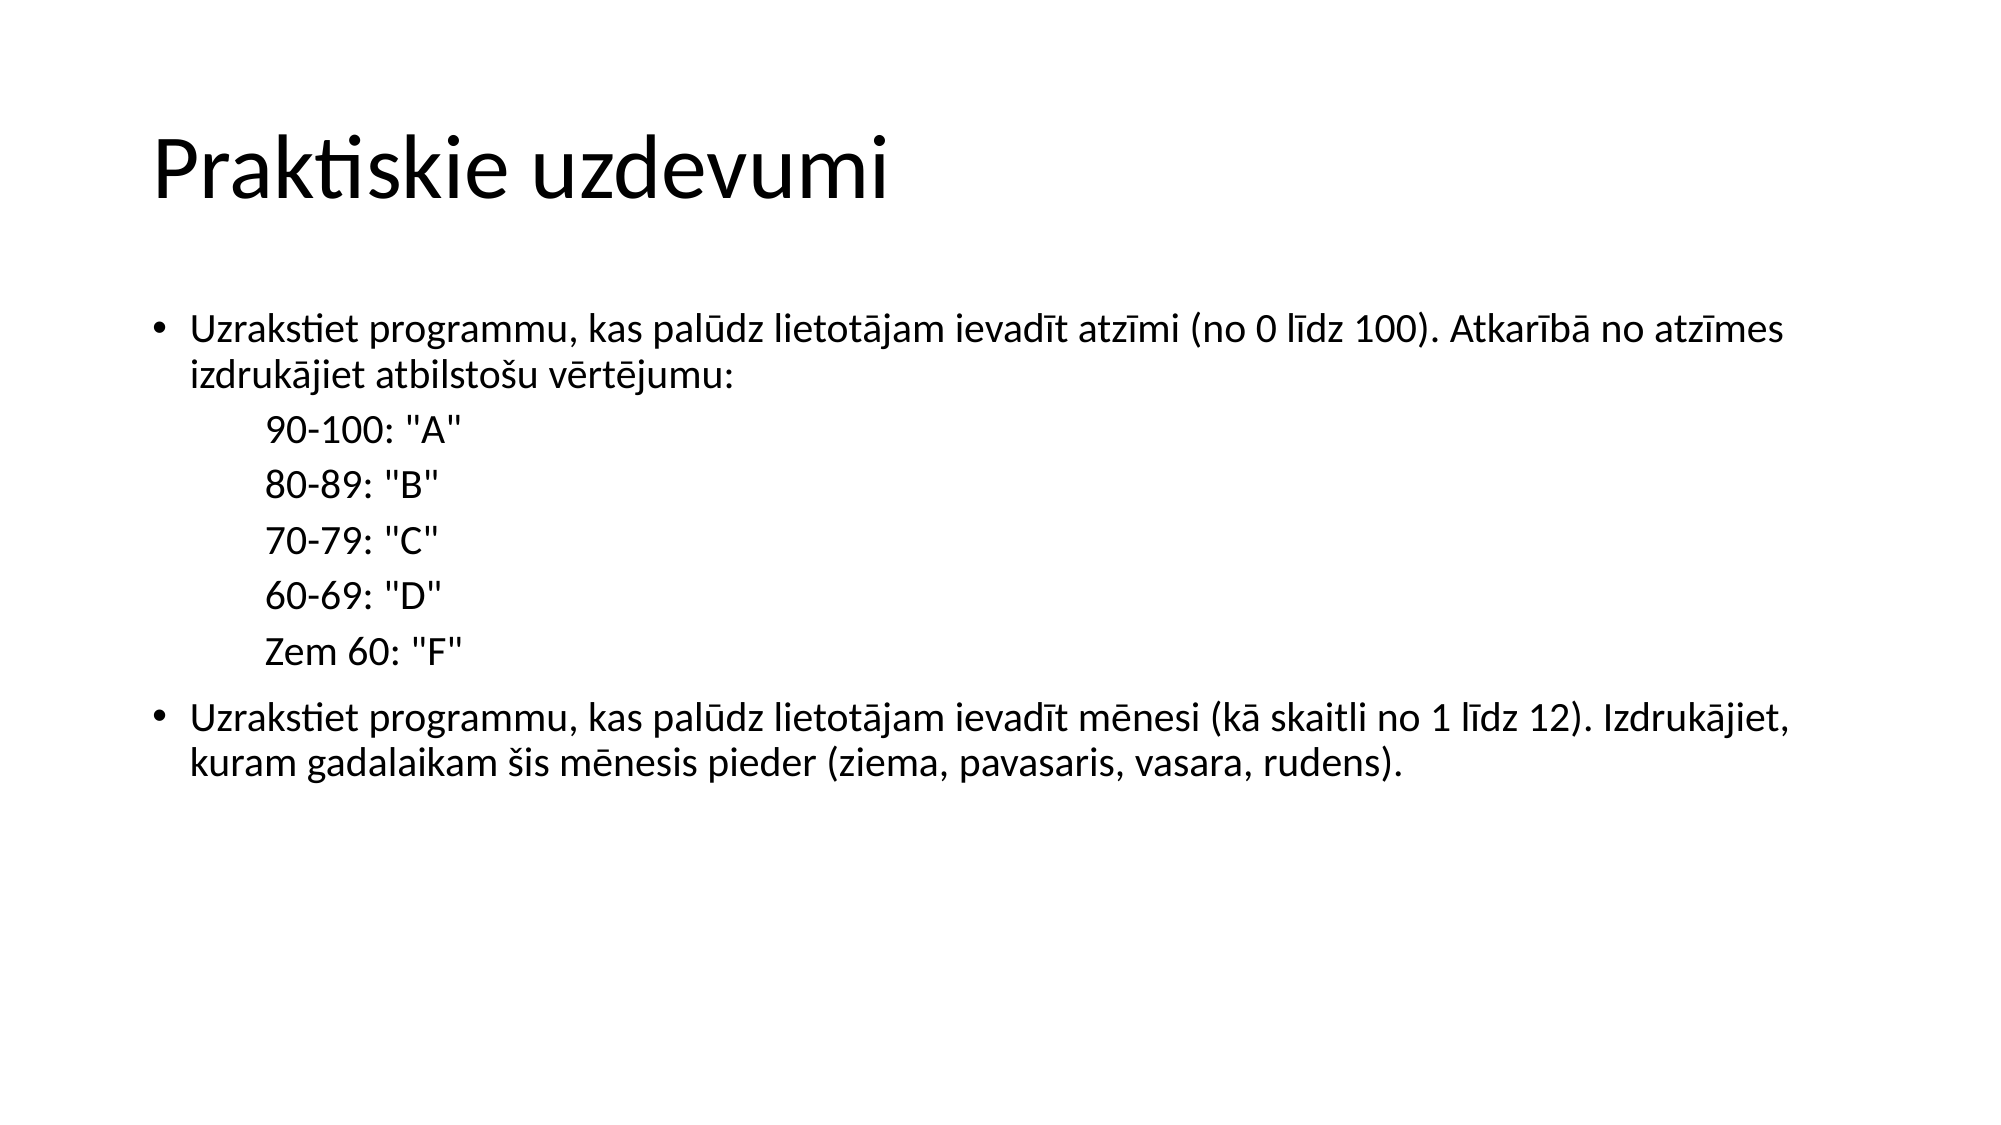

# Praktiskie uzdevumi
Uzrakstiet programmu, kas palūdz lietotājam ievadīt atzīmi (no 0 līdz 100). Atkarībā no atzīmes izdrukājiet atbilstošu vērtējumu:
90-100: "A"
80-89: "B"
70-79: "C"
60-69: "D"
Zem 60: "F"
Uzrakstiet programmu, kas palūdz lietotājam ievadīt mēnesi (kā skaitli no 1 līdz 12). Izdrukājiet, kuram gadalaikam šis mēnesis pieder (ziema, pavasaris, vasara, rudens).